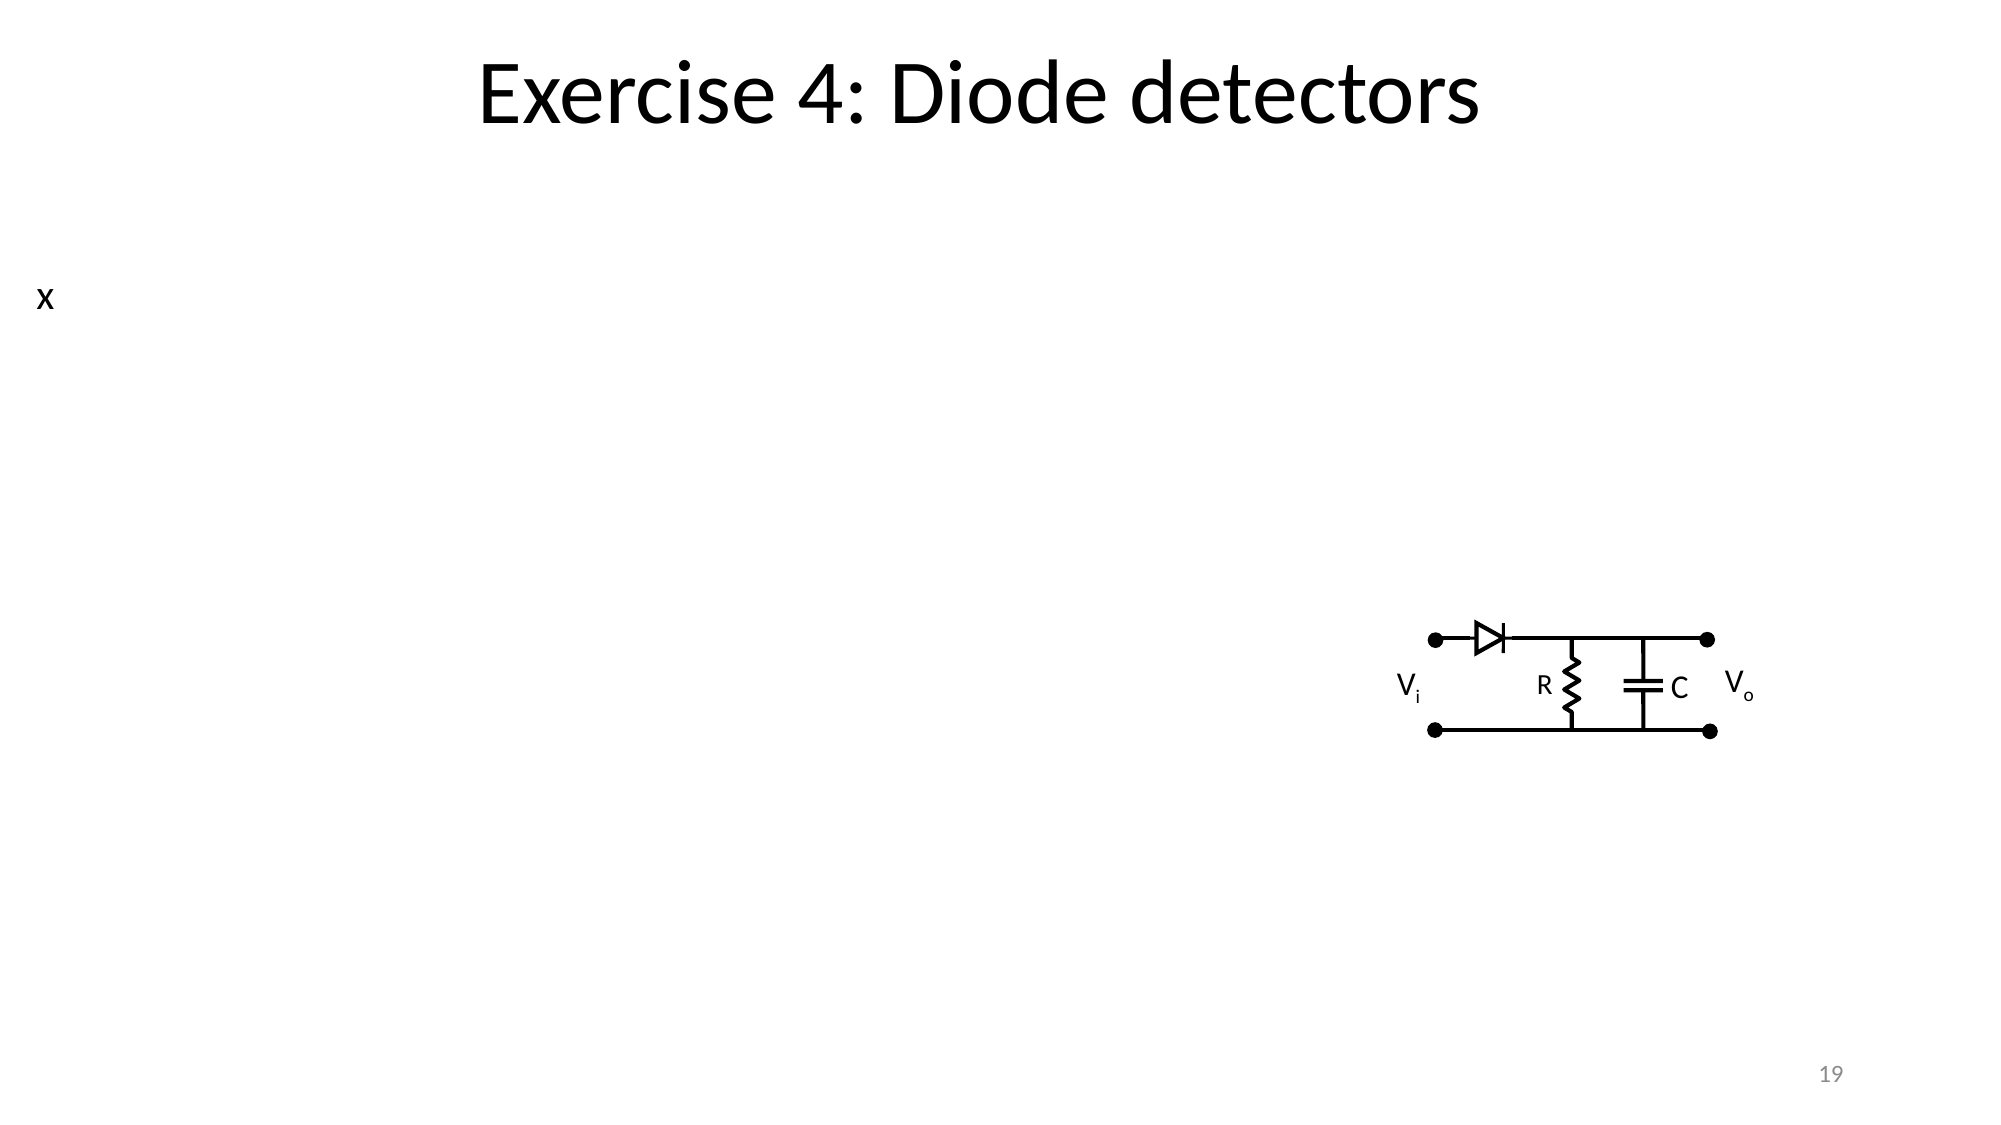

# Exercise 4: Diode detectors
x

Vo
Vi
R
C

19